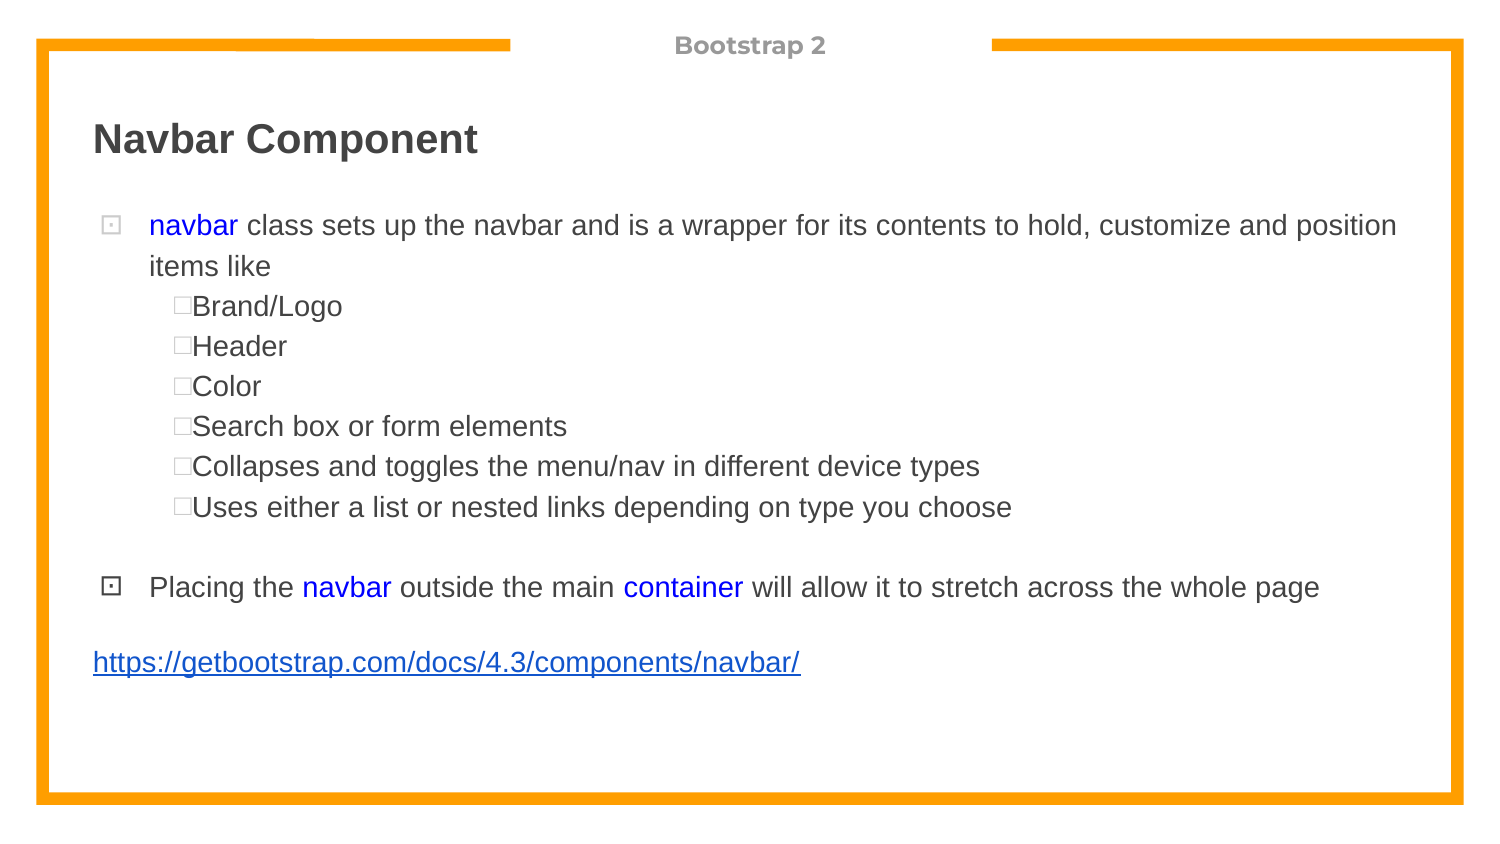

# Bootstrap 2
Navbar Component

navbar class sets up the navbar and is a wrapper for its contents to hold, customize and position items like
Brand/Logo
Header
Color
Search box or form elements
Collapses and toggles the menu/nav in different device types
Uses either a list or nested links depending on type you choose

Placing the navbar outside the main container will allow it to stretch across the whole page

https://getbootstrap.com/docs/4.3/components/navbar/